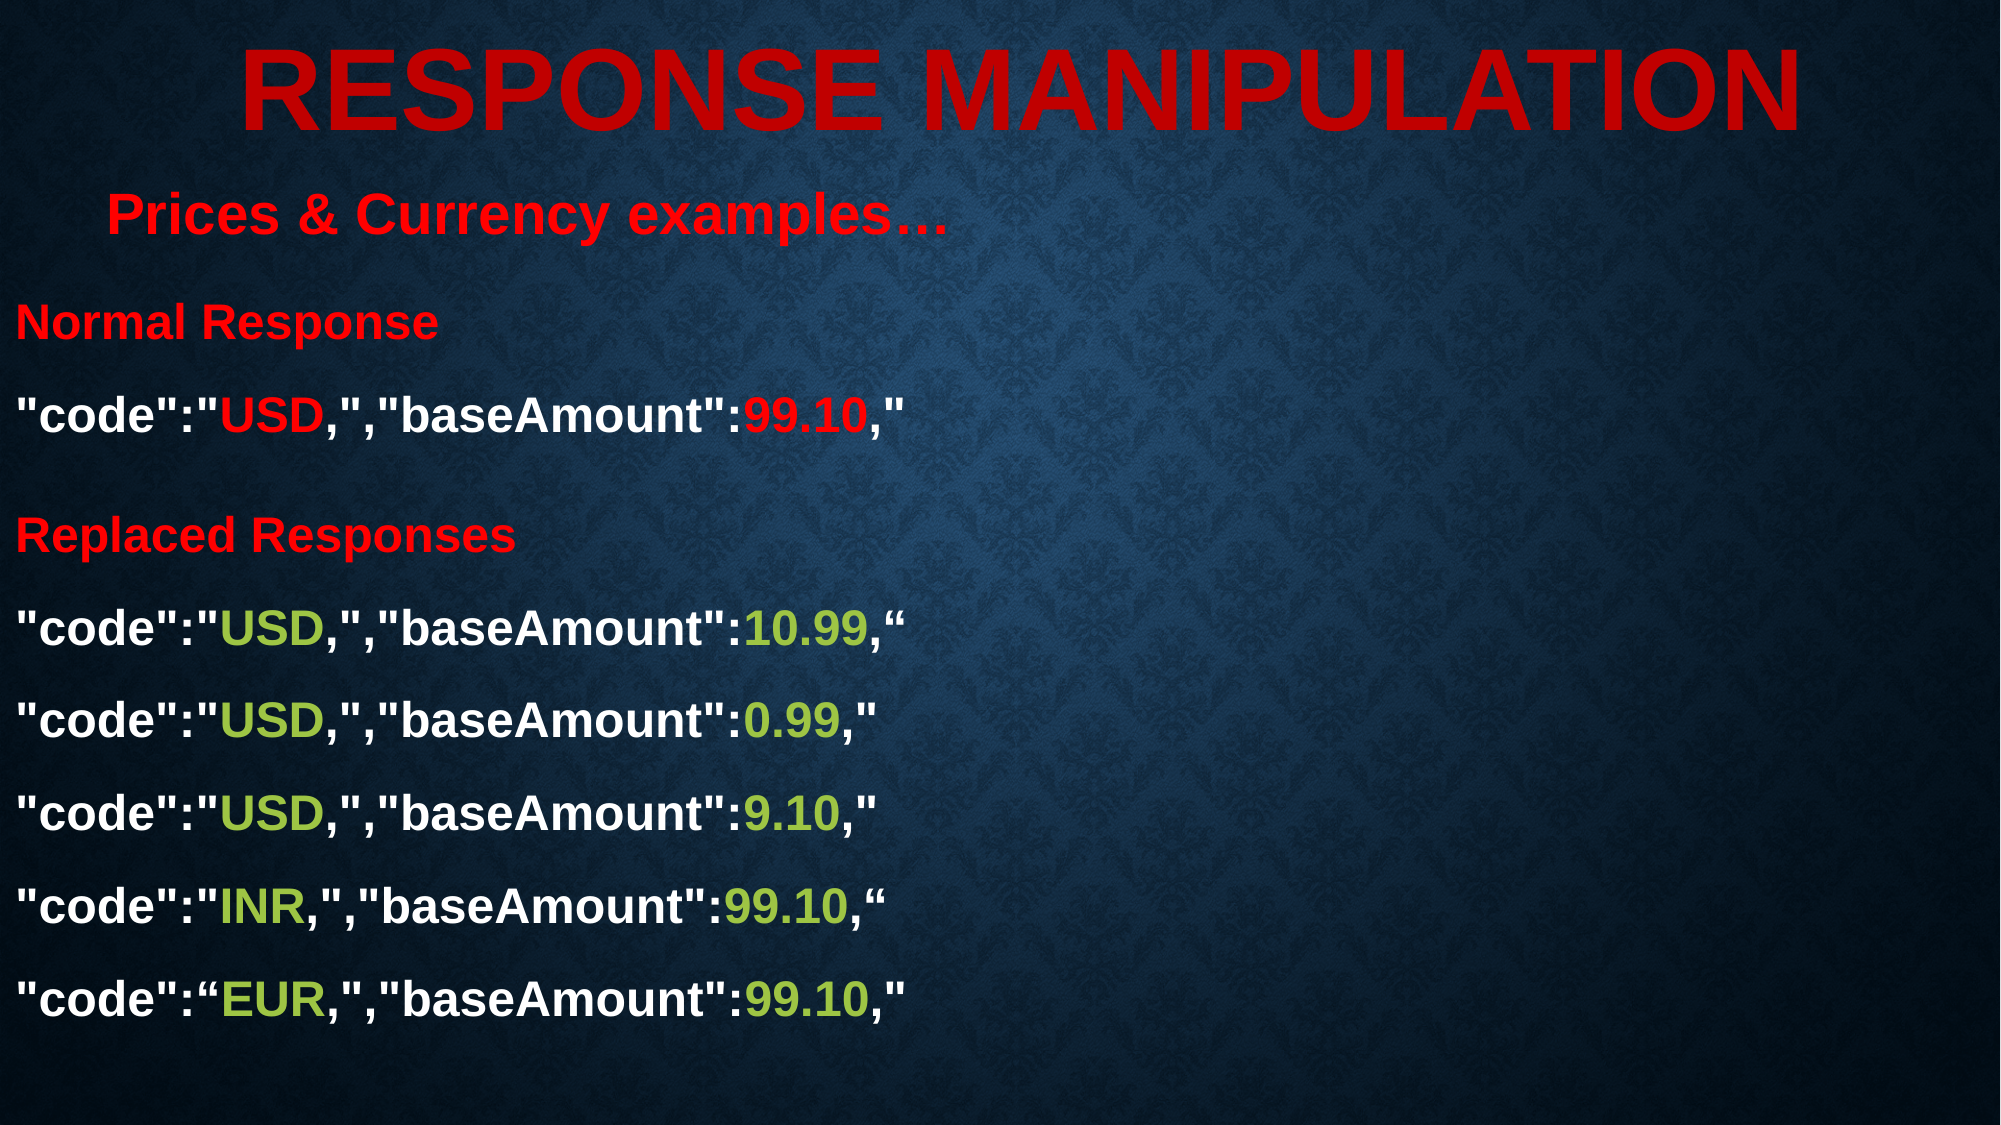

# RESPONSE MANIPULATION
 Prices & Currency examples…

Normal Response
"code":"USD,","baseAmount":99.10,"
Replaced Responses
"code":"USD,","baseAmount":10.99,“
"code":"USD,","baseAmount":0.99,"
"code":"USD,","baseAmount":9.10,"
"code":"INR,","baseAmount":99.10,“
"code":“EUR,","baseAmount":99.10,"